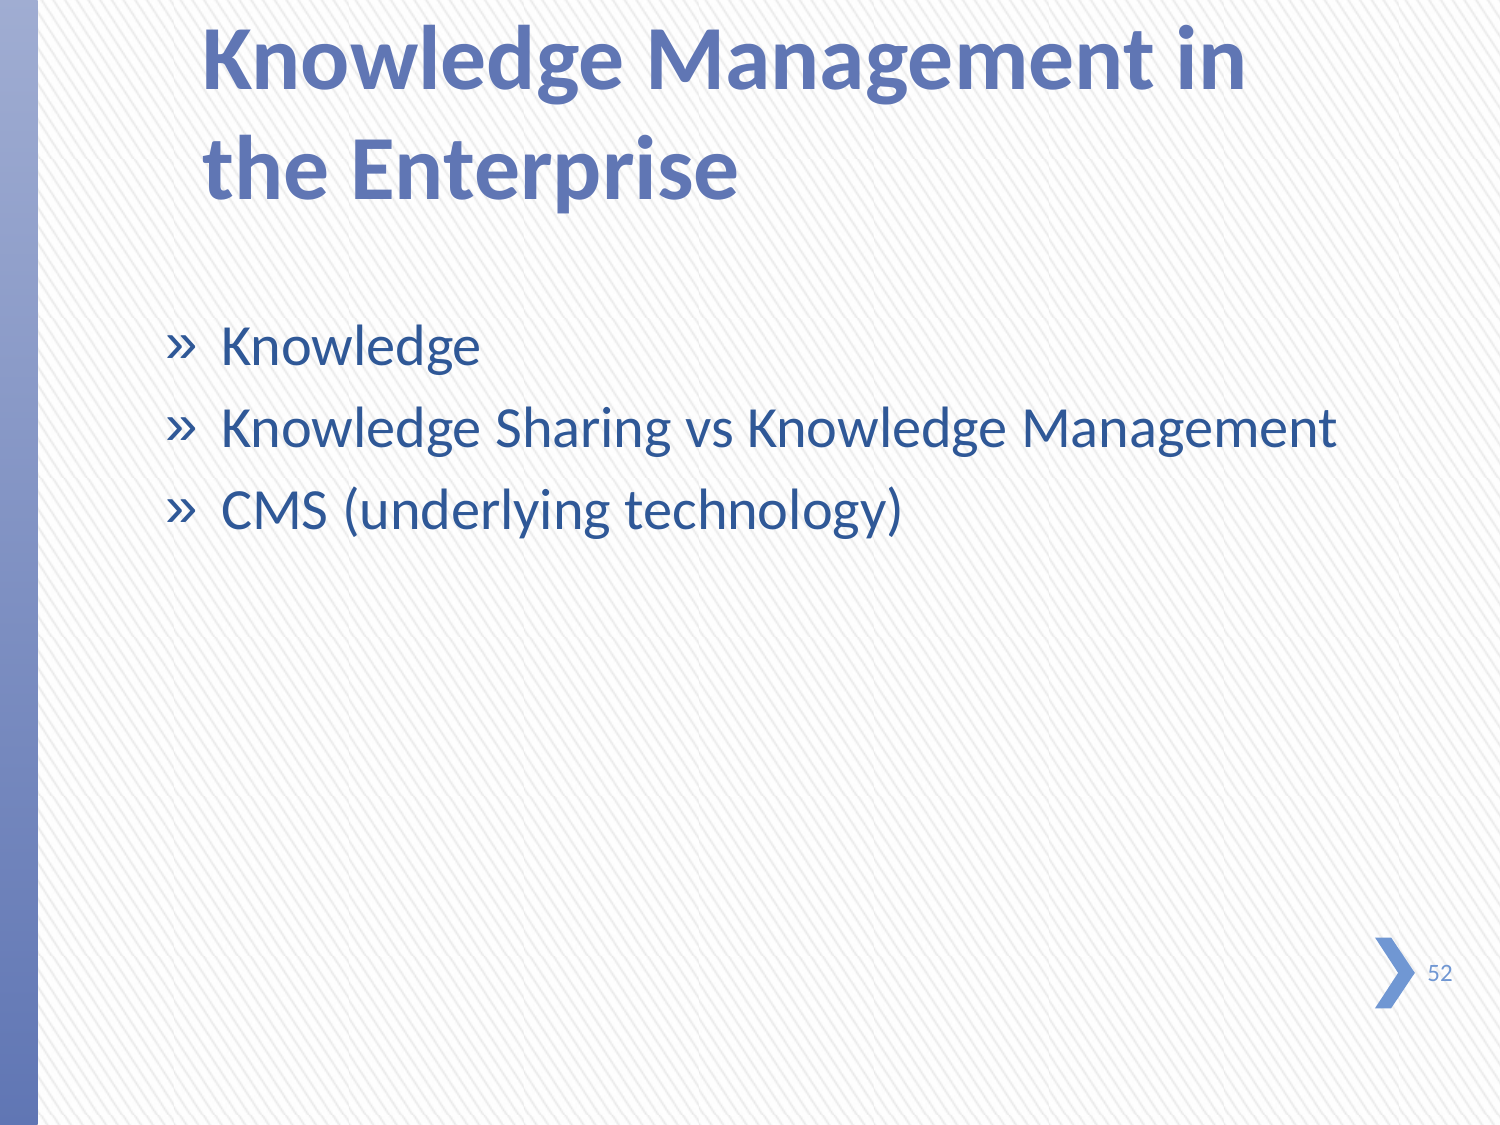

# Knowledge Management in the Enterprise
Knowledge
Knowledge Sharing vs Knowledge Management
CMS (underlying technology)
52